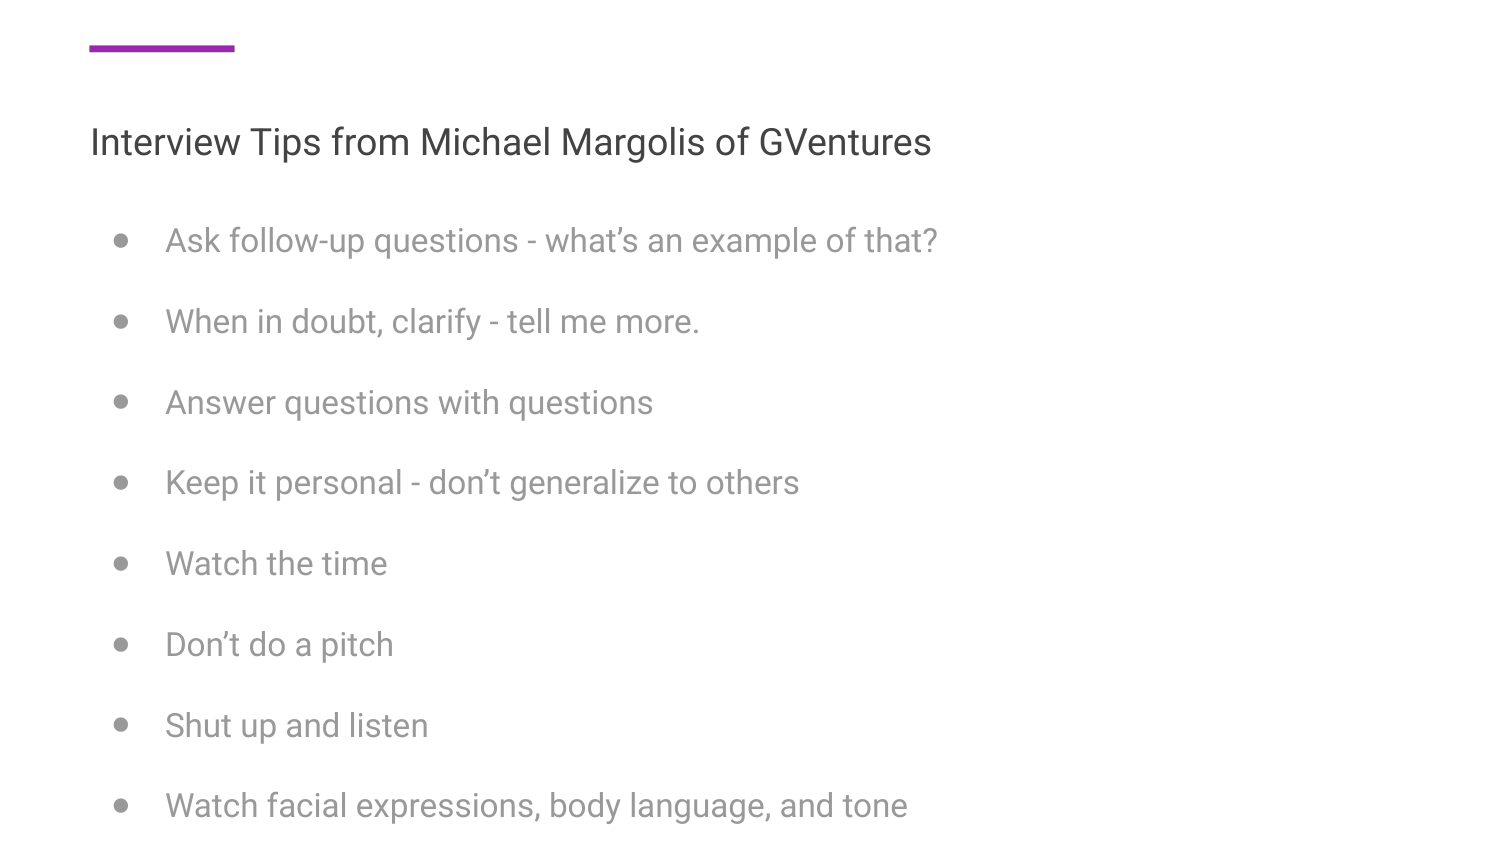

# Interview Tips from Michael Margolis of GVentures
Ask follow-up questions - what’s an example of that?
When in doubt, clarify - tell me more.
Answer questions with questions
Keep it personal - don’t generalize to others
Watch the time
Don’t do a pitch
Shut up and listen
Watch facial expressions, body language, and tone